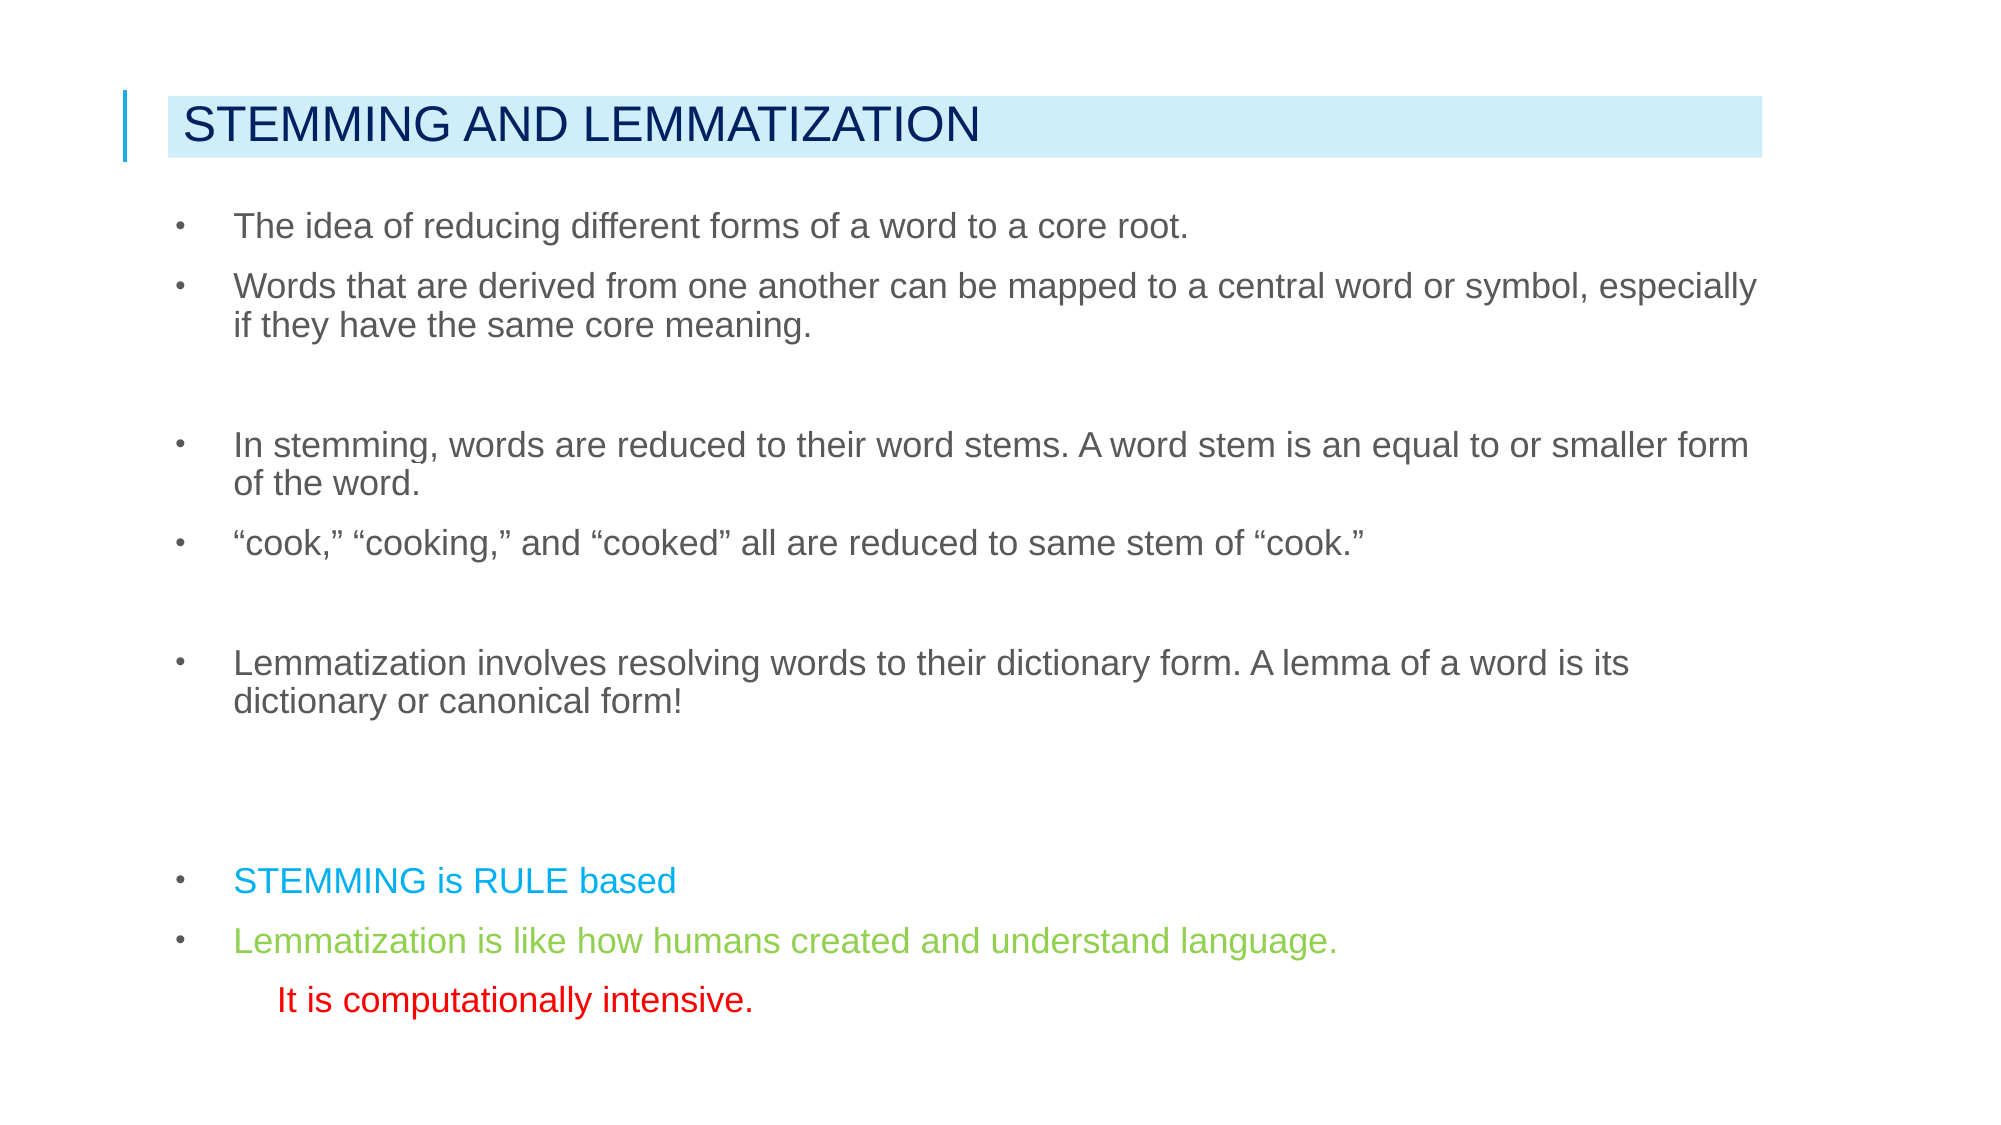

# STEMMING AND LEMMATIZATION
The idea of reducing different forms of a word to a core root.
Words that are derived from one another can be mapped to a central word or symbol, especially if they have the same core meaning.

In stemming, words are reduced to their word stems. A word stem is an equal to or smaller form of the word.
“cook,” “cooking,” and “cooked” all are reduced to same stem of “cook.”

Lemmatization involves resolving words to their dictionary form. A lemma of a word is its dictionary or canonical form!

STEMMING is RULE based
Lemmatization is like how humans created and understand language.
       It is computationally intensive.